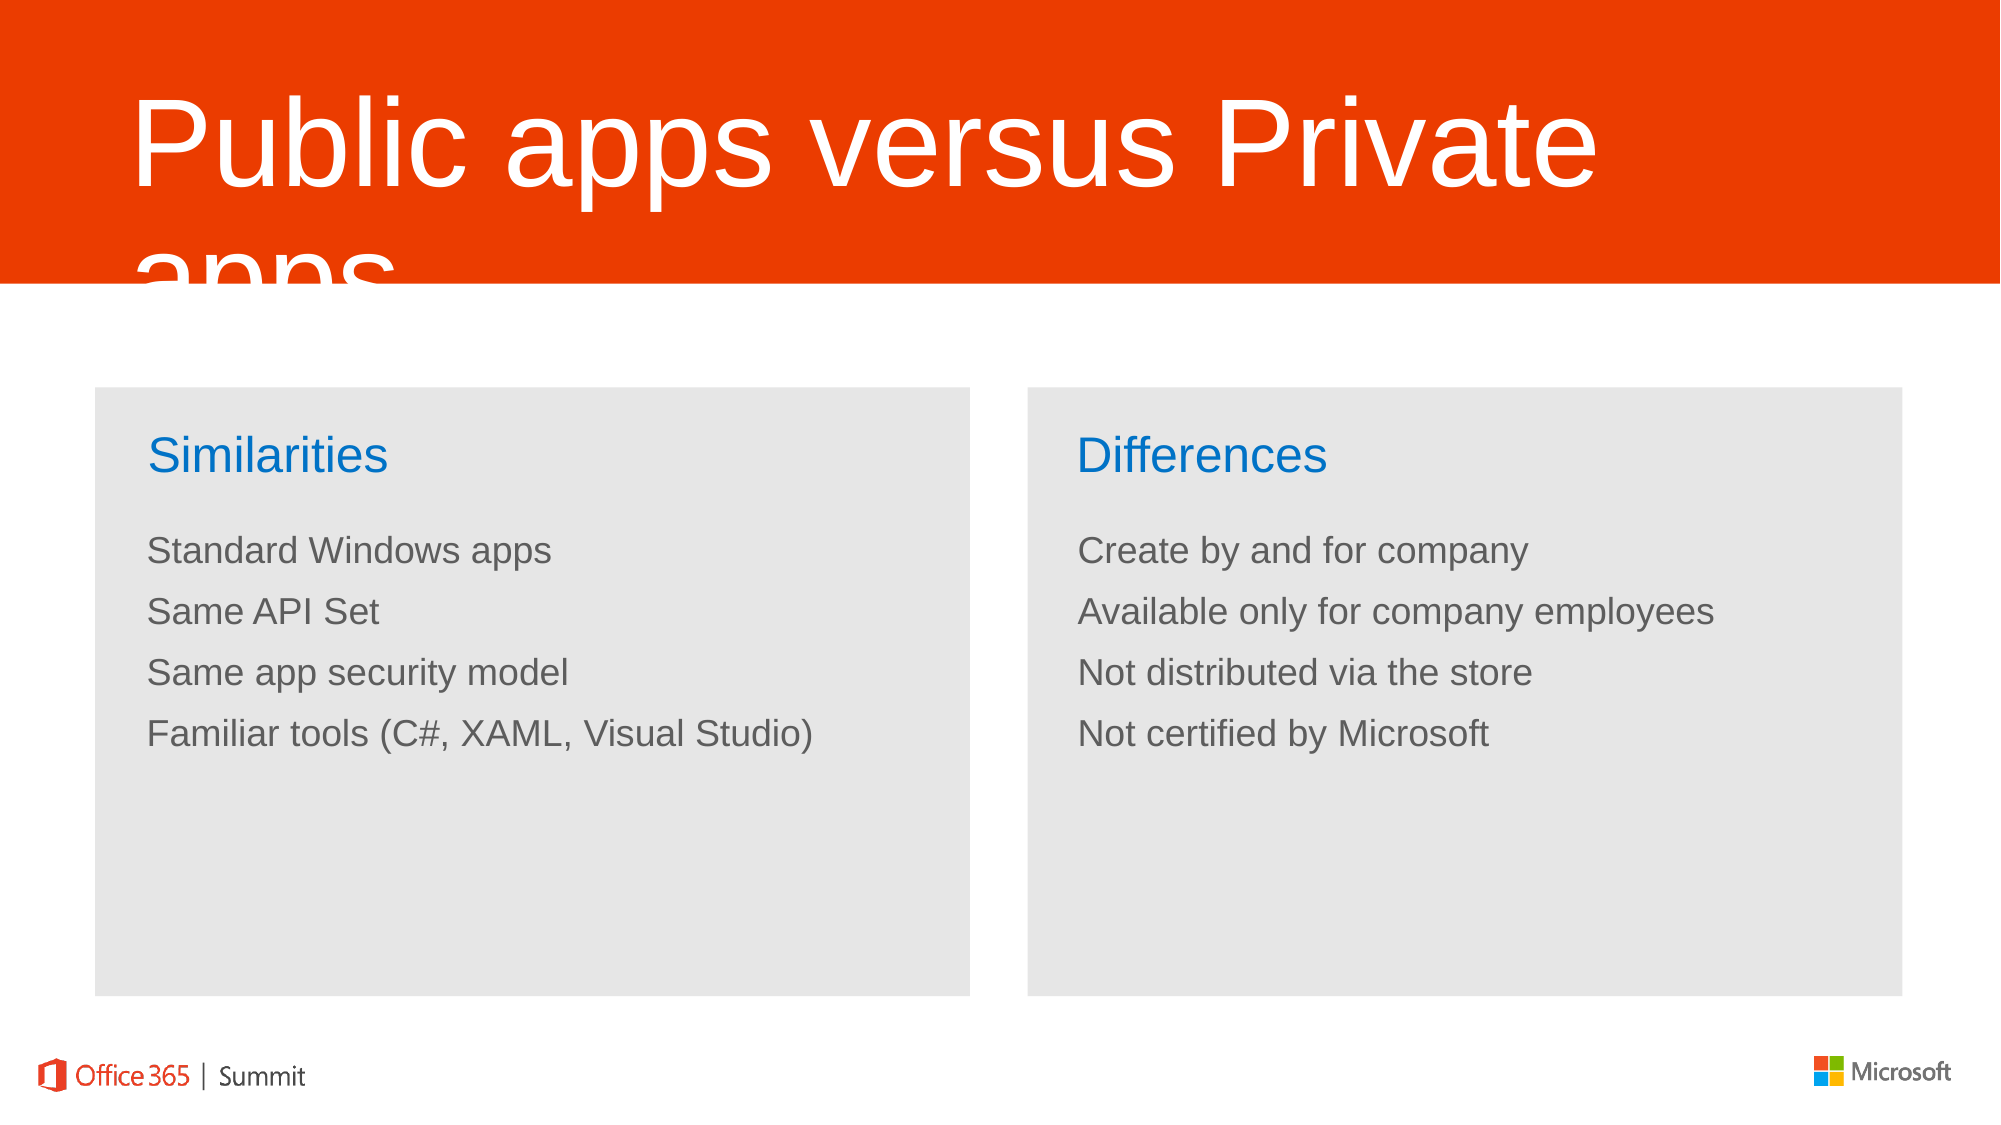

# Public apps versus Private apps
Differences
Similarities
Standard Windows apps
Same API Set
Same app security model
Familiar tools (C#, XAML, Visual Studio)

Create by and for company
Available only for company employees
Not distributed via the store
Not certified by Microsoft